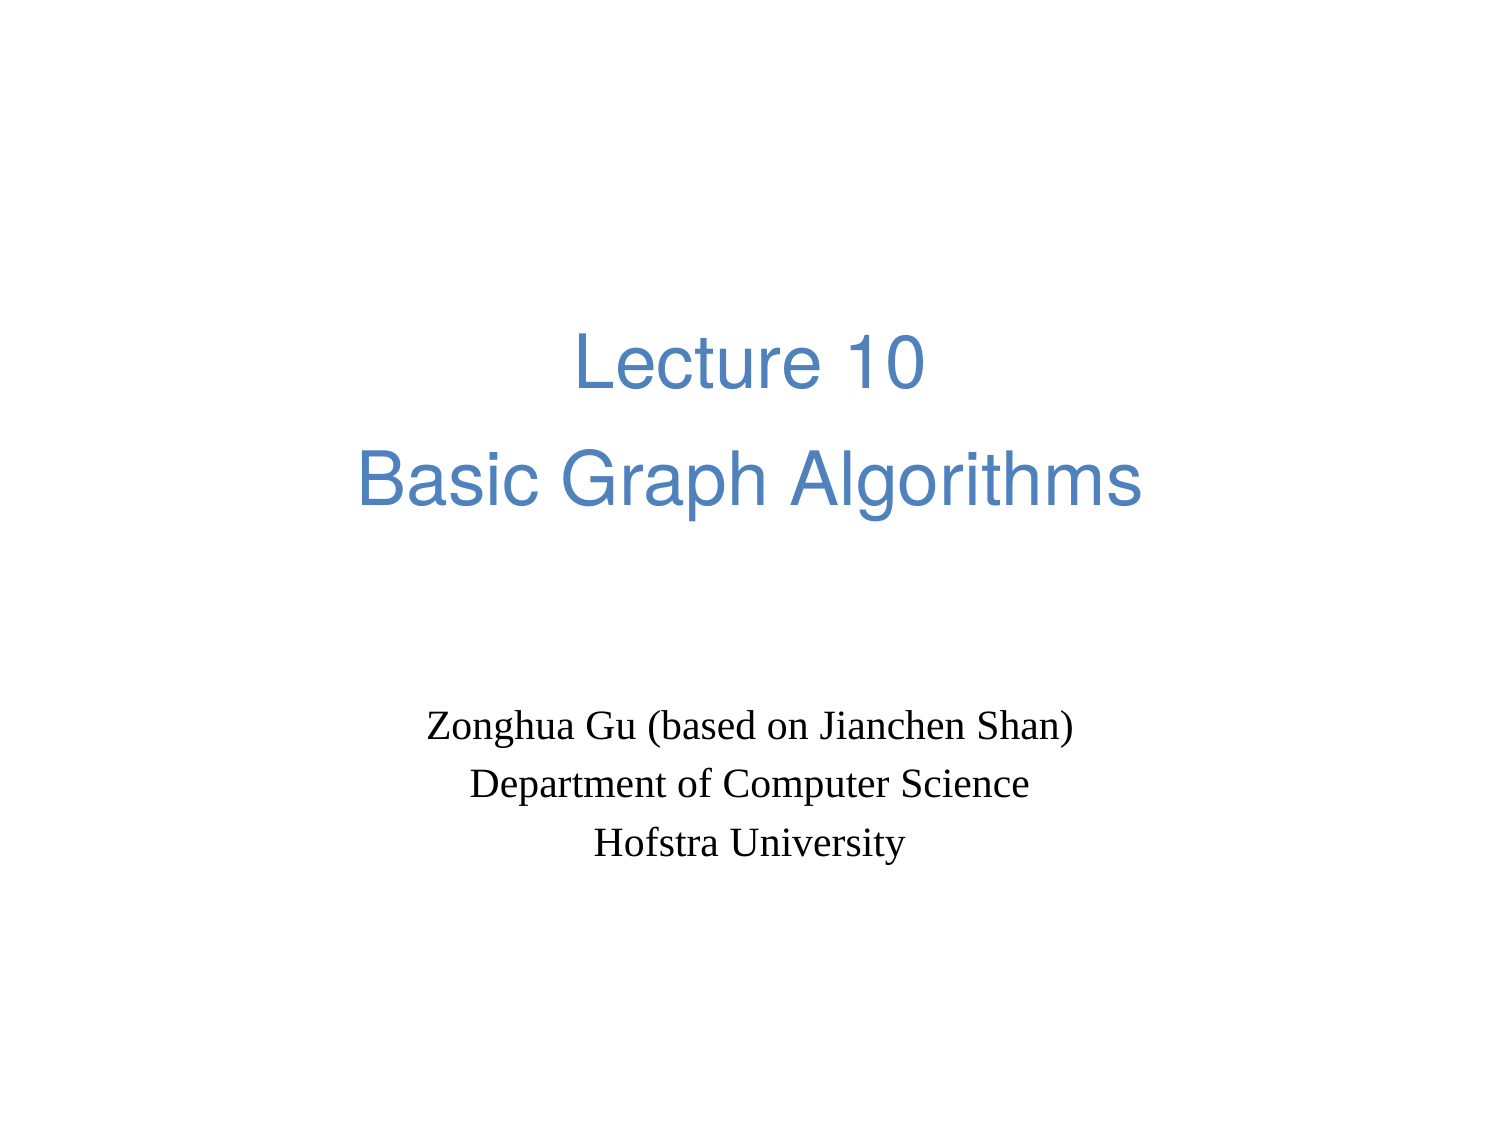

# Lecture 10 Basic Graph Algorithms
Zonghua Gu (based on Jianchen Shan)
Department of Computer Science
Hofstra University